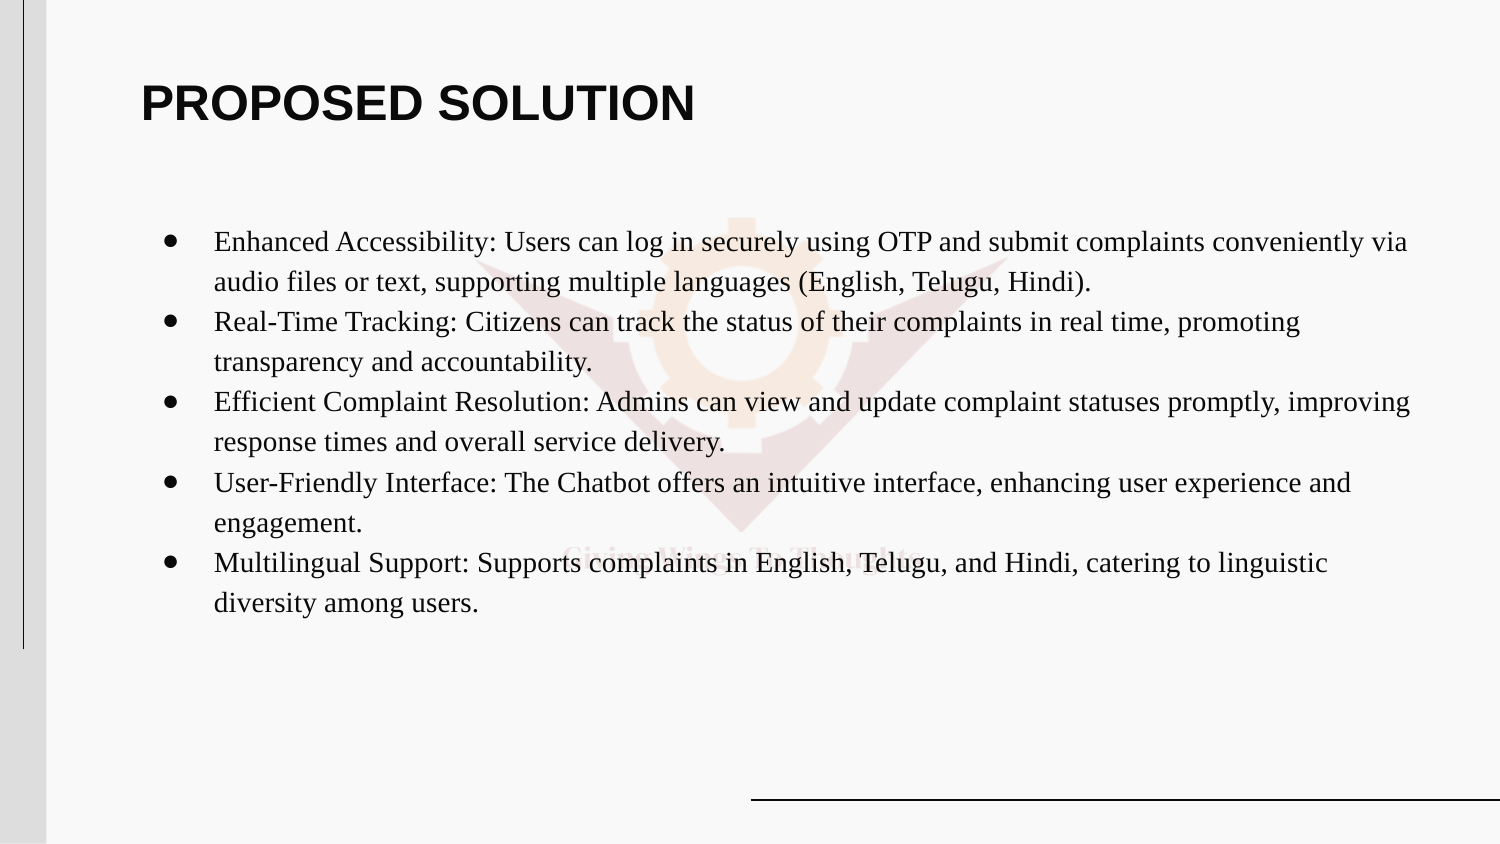

# PROPOSED SOLUTION

Enhanced Accessibility: Users can log in securely using OTP and submit complaints conveniently via audio files or text, supporting multiple languages (English, Telugu, Hindi).
Real-Time Tracking: Citizens can track the status of their complaints in real time, promoting transparency and accountability.
Efficient Complaint Resolution: Admins can view and update complaint statuses promptly, improving response times and overall service delivery.
User-Friendly Interface: The Chatbot offers an intuitive interface, enhancing user experience and engagement.
Multilingual Support: Supports complaints in English, Telugu, and Hindi, catering to linguistic diversity among users.